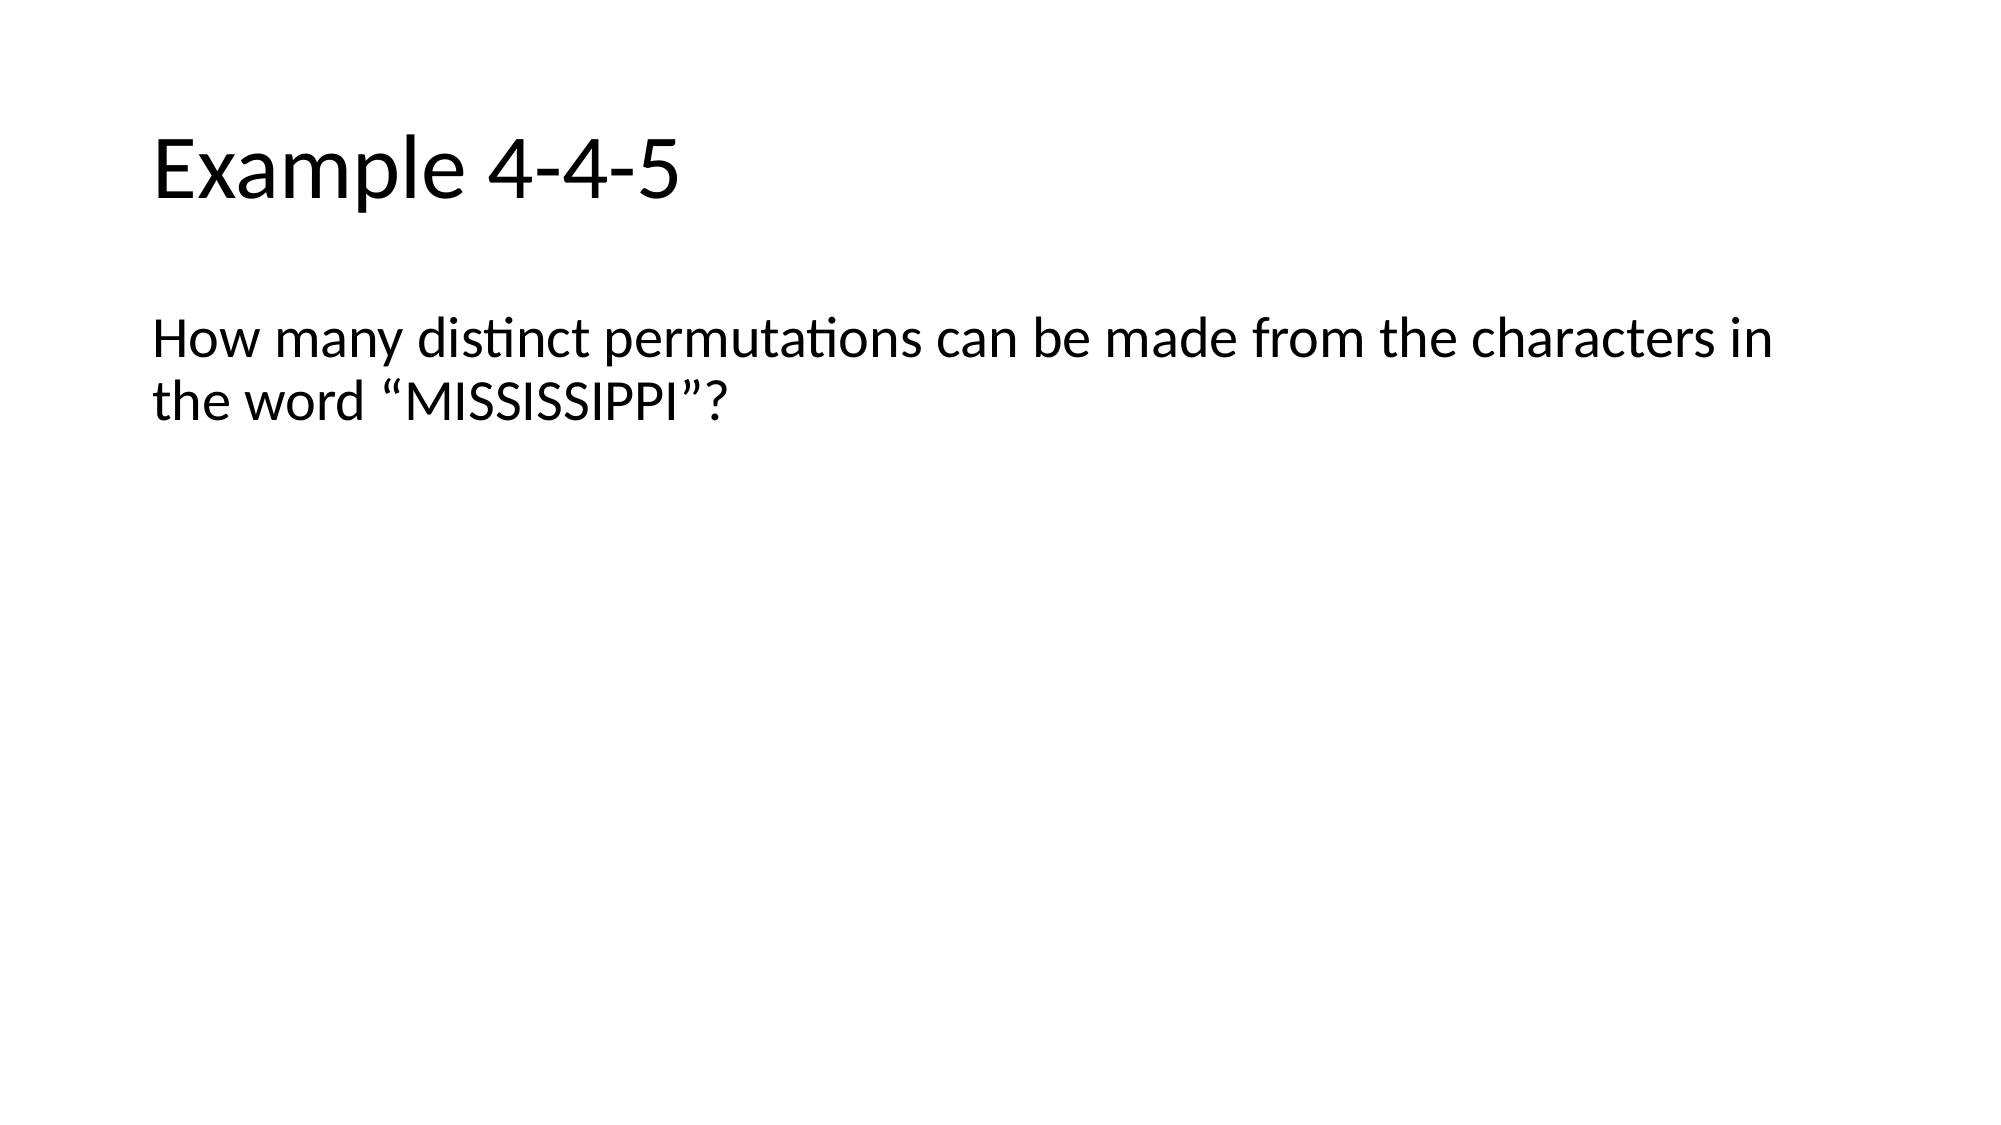

# Example 4-4-5
How many distinct permutations can be made from the characters in the word “MISSISSIPPI”?